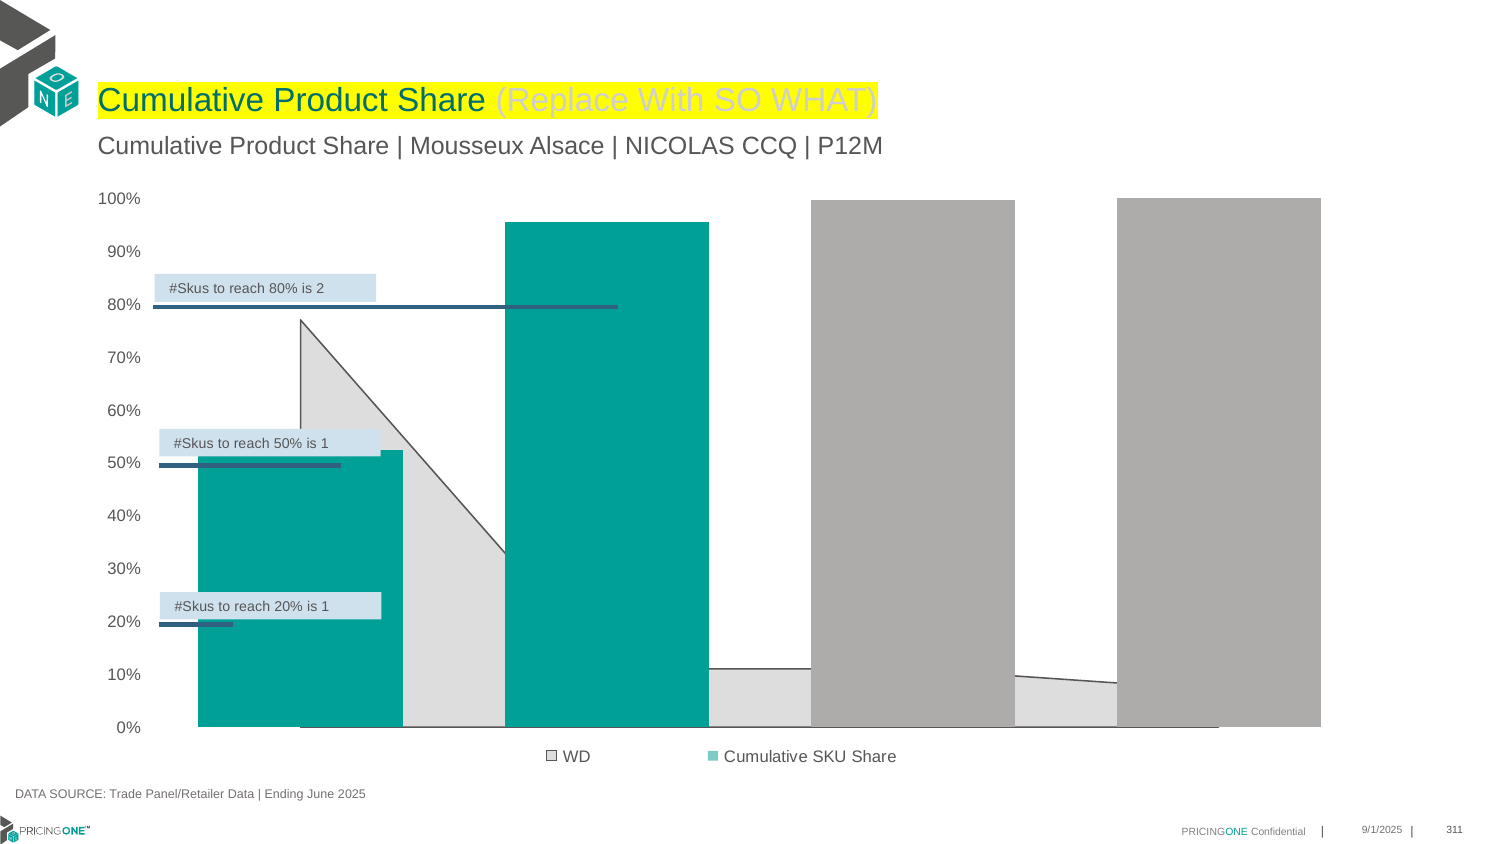

# Cumulative Product Share (Replace With SO WHAT)
Cumulative Product Share | Mousseux Alsace | NICOLAS CCQ | P12M

### Chart

| Category | WD | Cumulative SKU Share |
|---|---|---|
| Mure | 0.77 | 0.5238700493161829 |
| All Others | 0.11 | 0.9558188011591846 |
| All Others | 0.11 | 0.9959326859525142 |
| All Others | 0.07 | 1.0 |
#Skus to reach 80% is 2
#Skus to reach 50% is 1
#Skus to reach 20% is 1
DATA SOURCE: Trade Panel/Retailer Data | Ending June 2025

9/1/2025
311